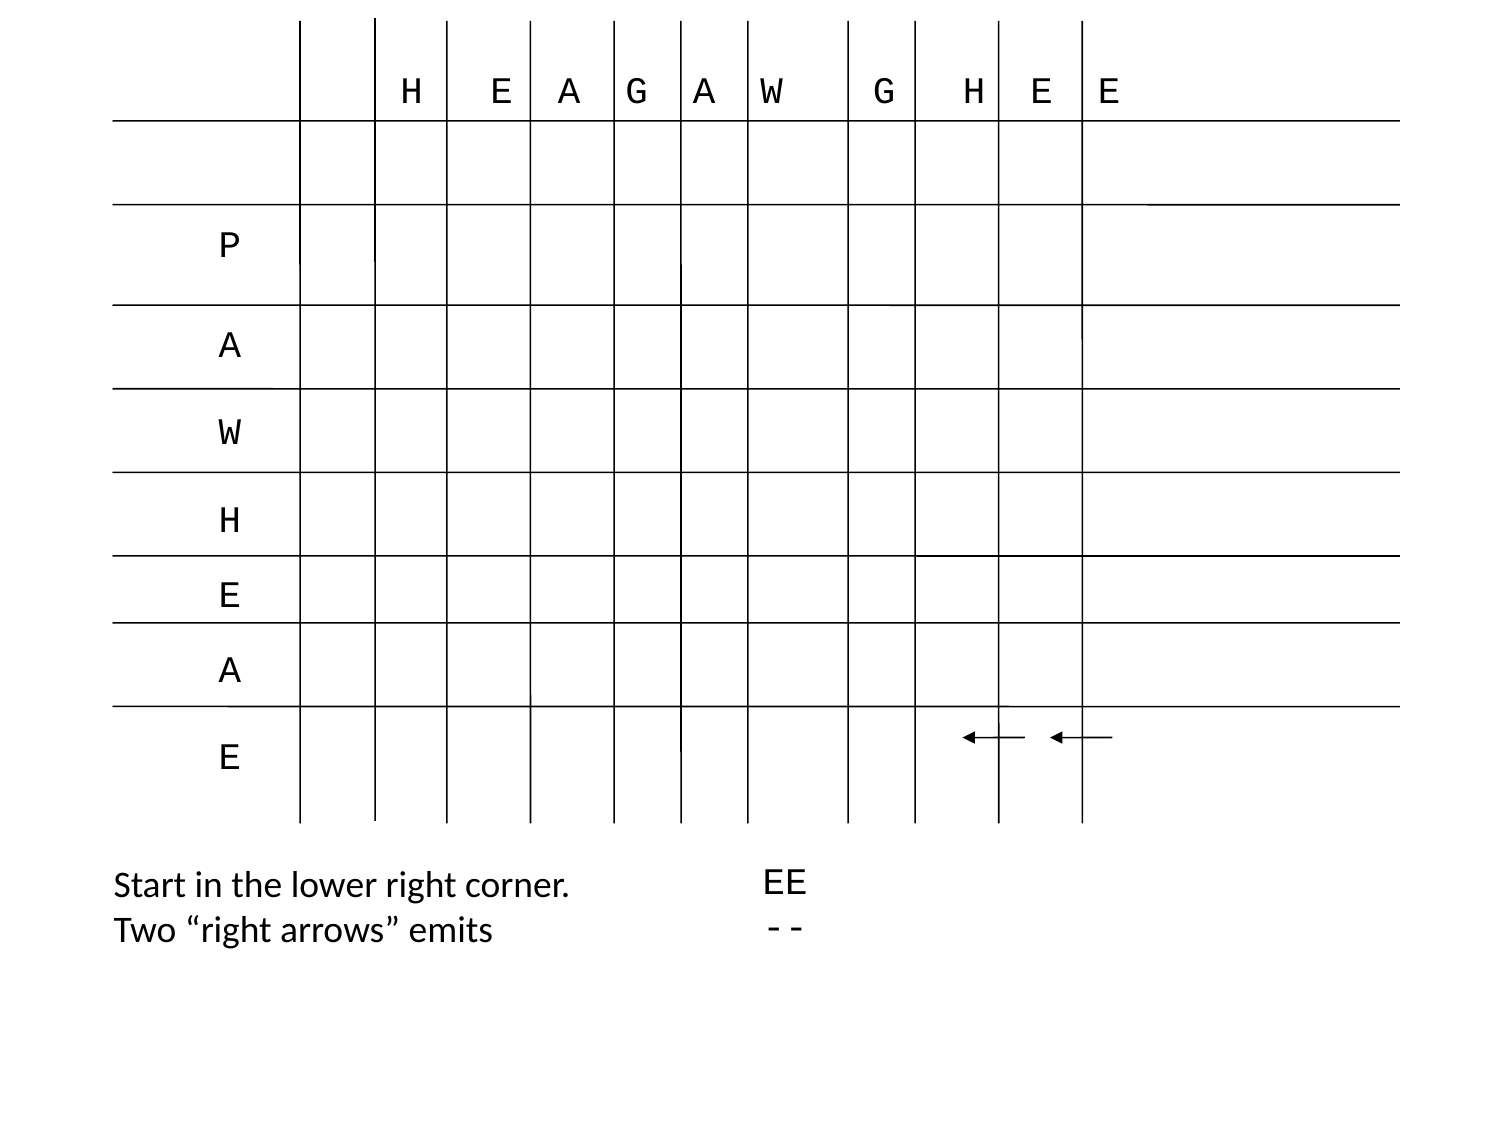

H   E  A  G  A  W    G   H  E  E

P

A

W

H

E

A

E

EE
--
Start in the lower right corner.
Two “right arrows” emits